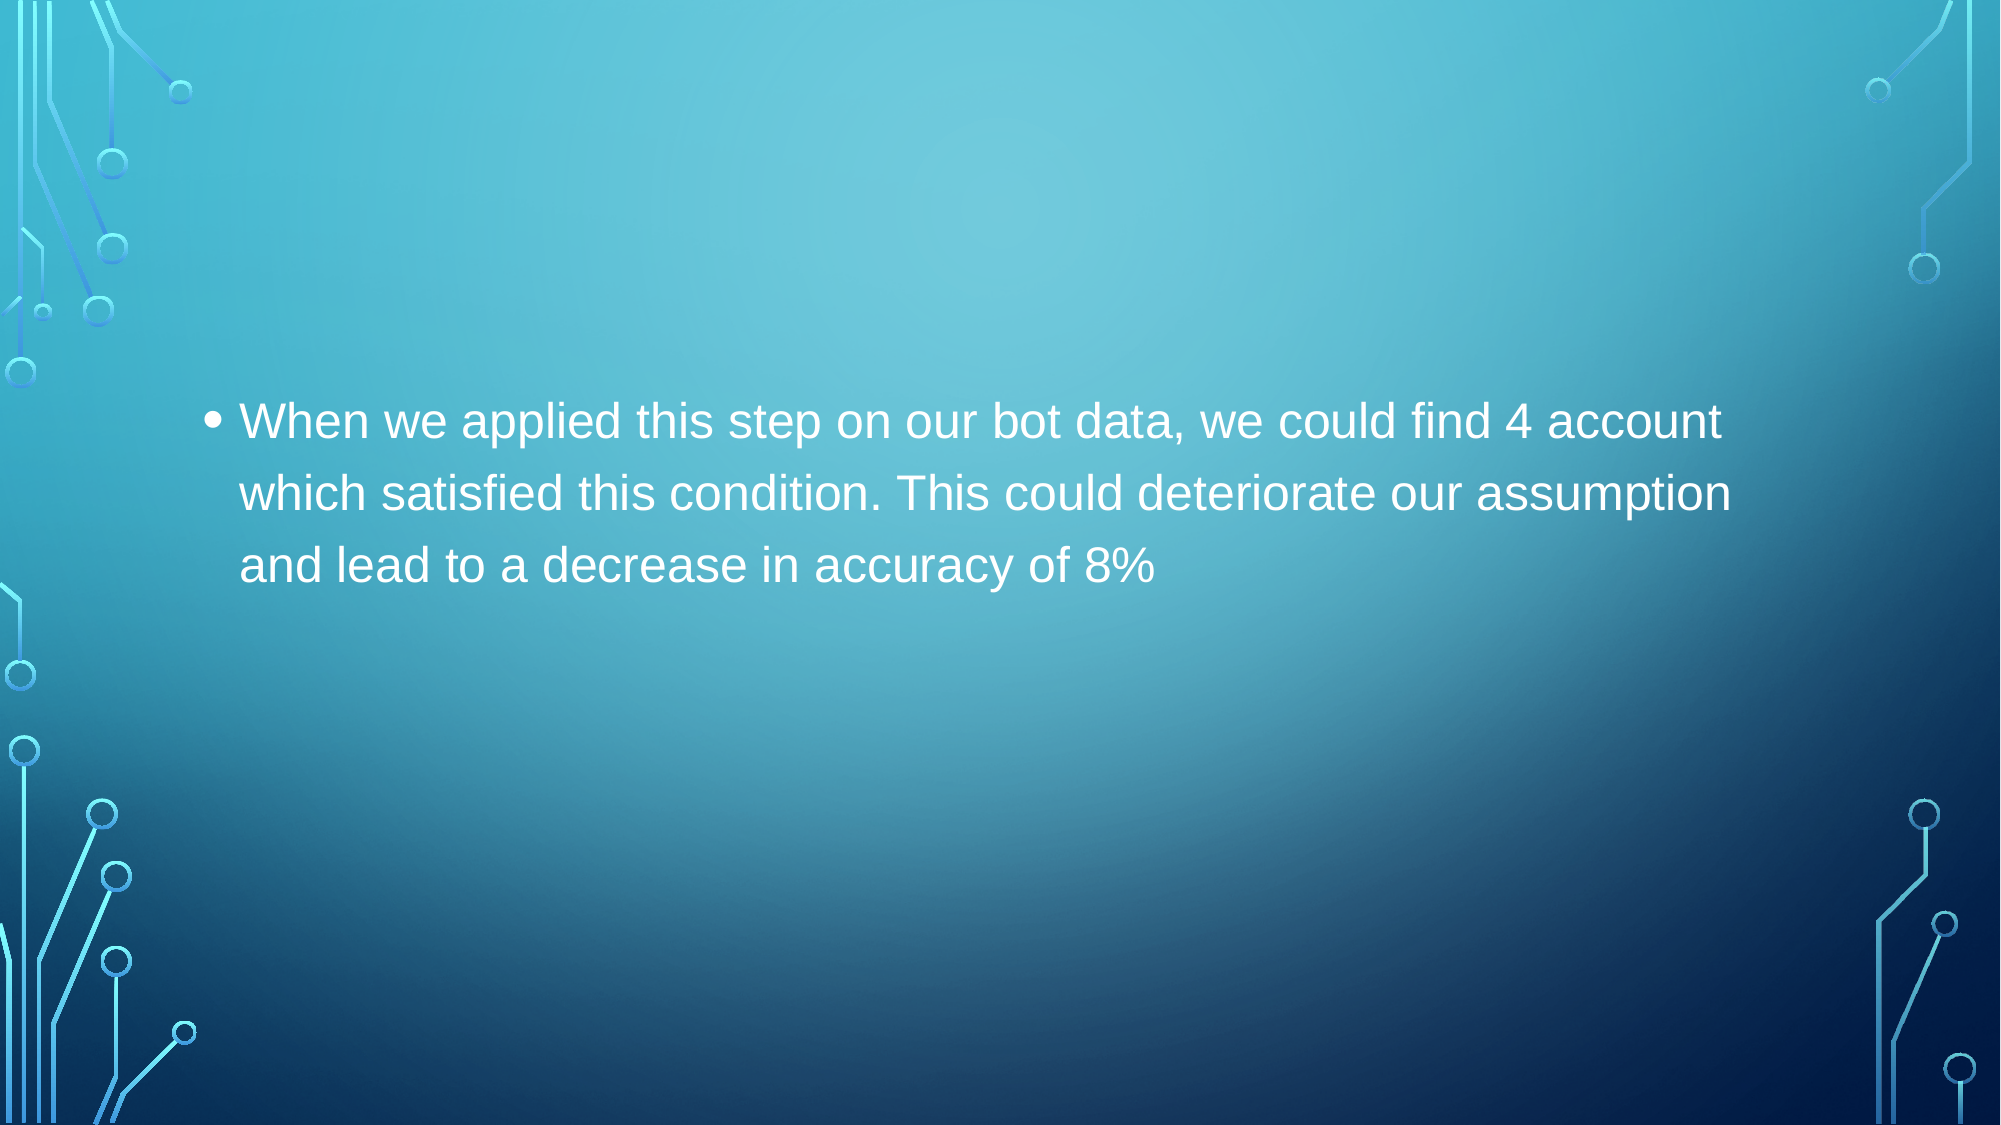

#
When we applied this step on our bot data, we could find 4 account which satisfied this condition. This could deteriorate our assumption and lead to a decrease in accuracy of 8%